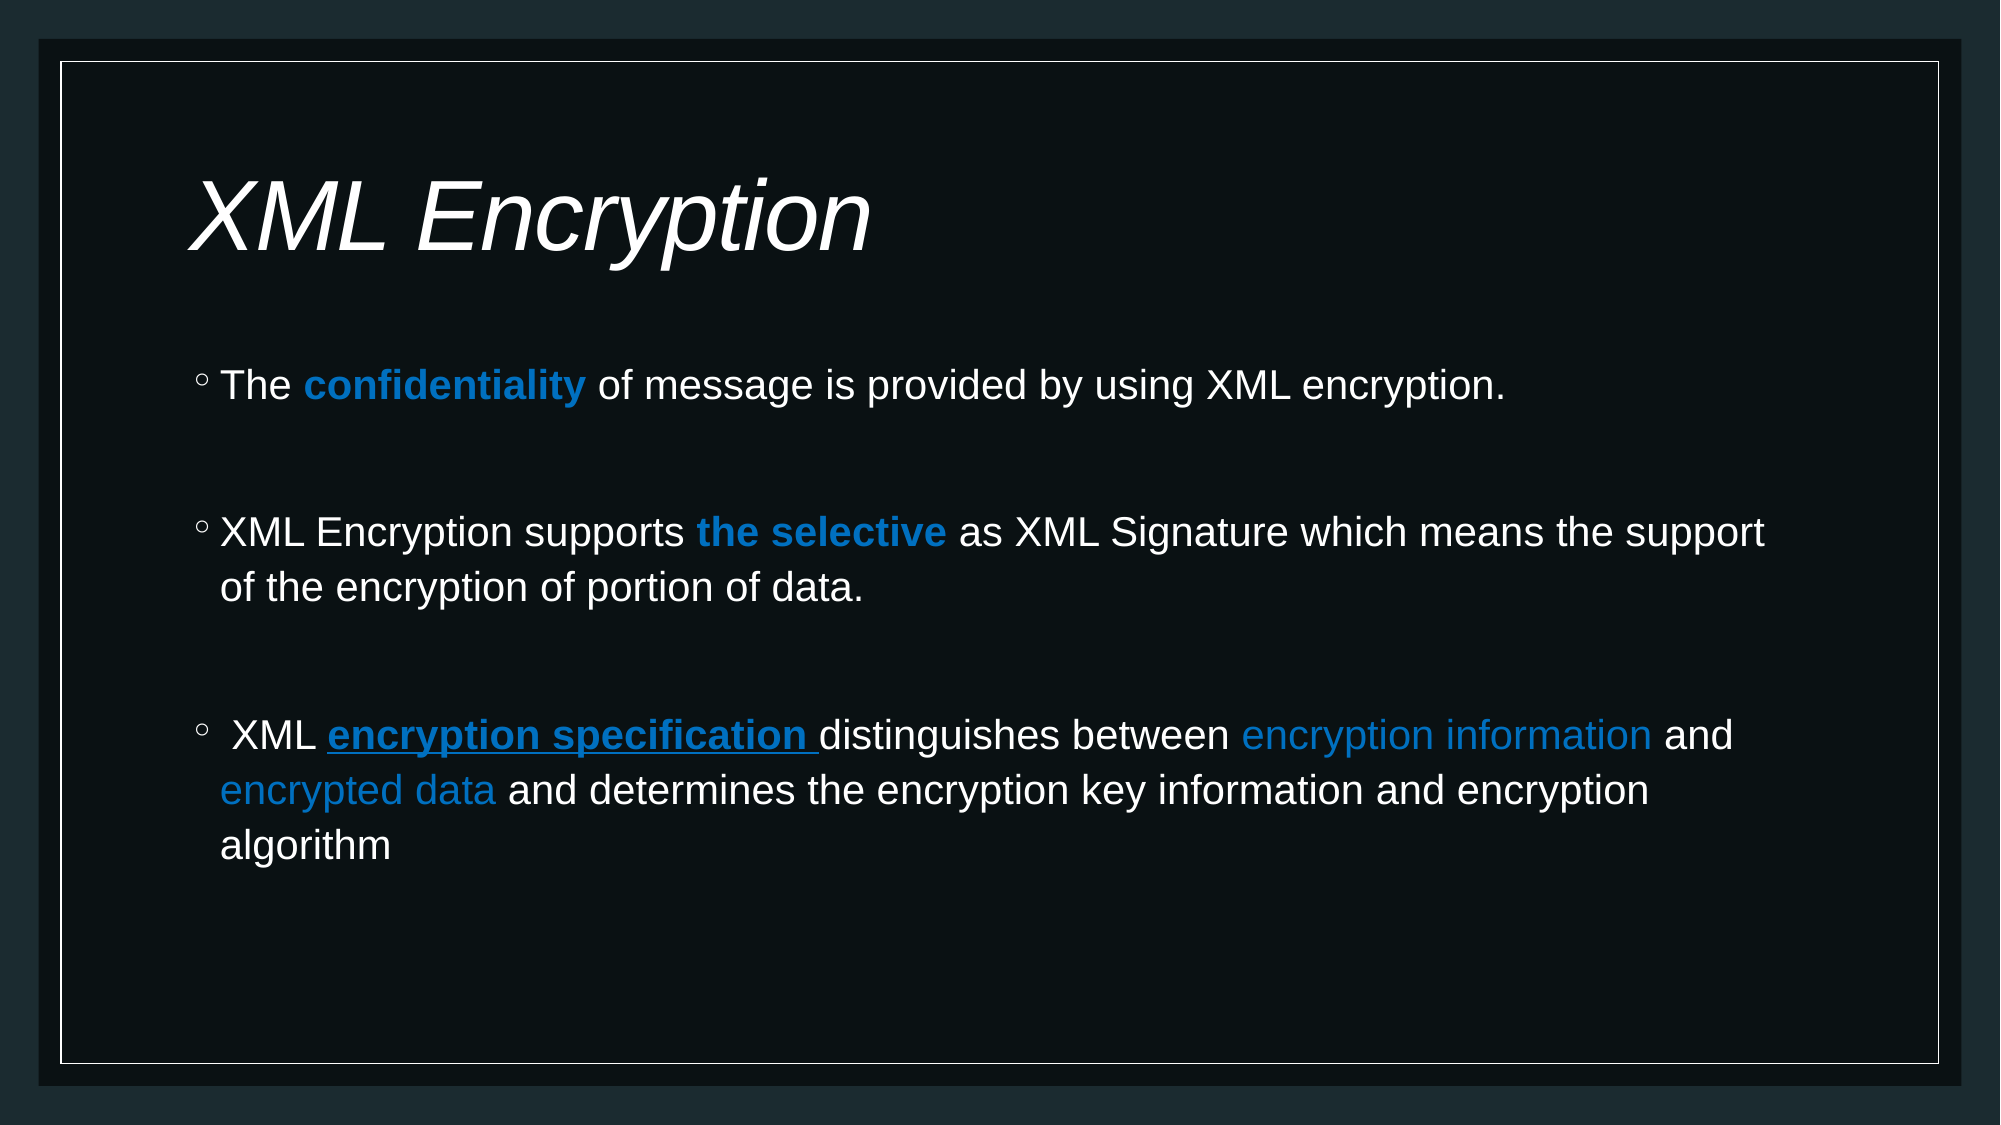

# XML Encryption
The confidentiality of message is provided by using XML encryption.

XML Encryption supports the selective as XML Signature which means the support of the encryption of portion of data.

 XML encryption specification distinguishes between encryption information and encrypted data and determines the encryption key information and encryption algorithm